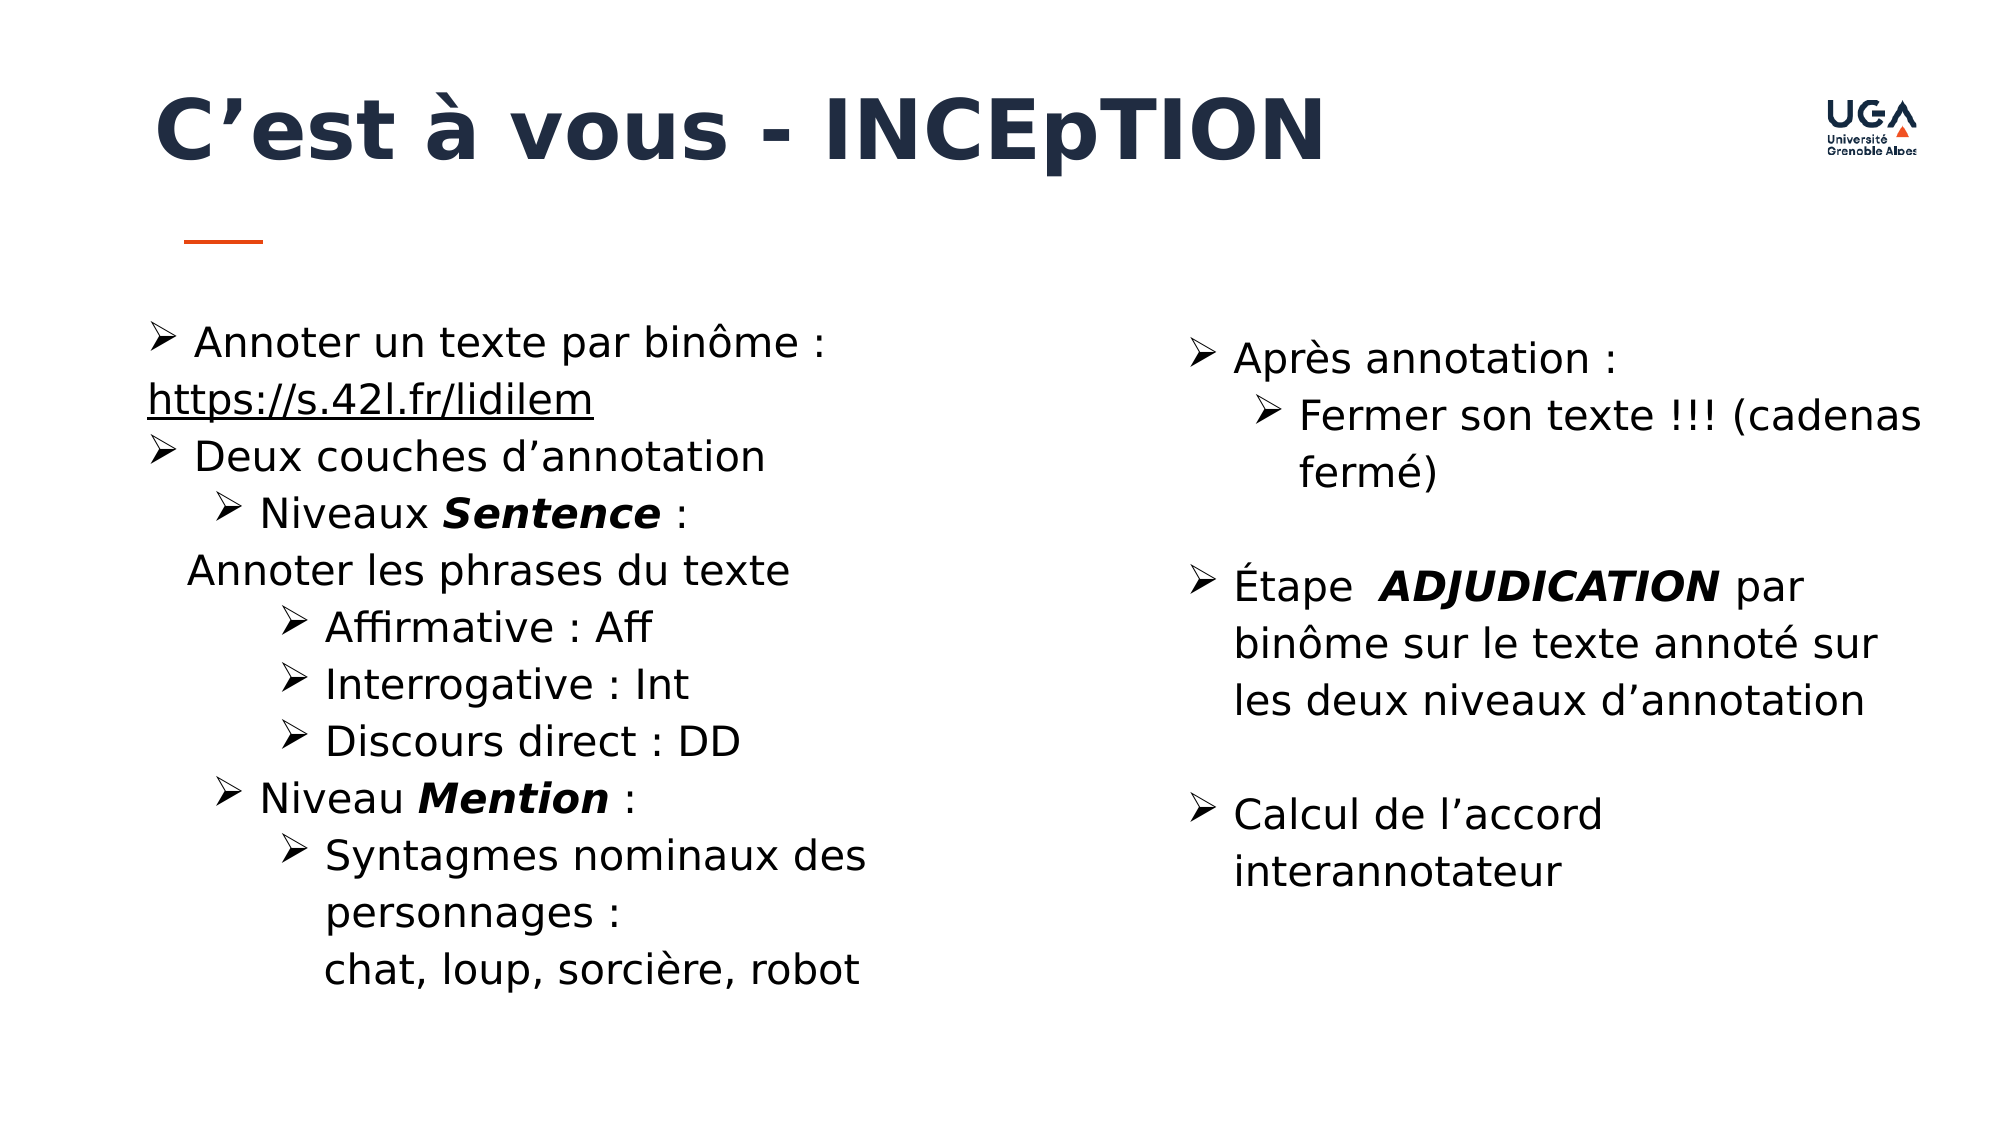

C’est à vous - INCEpTION
Annoter un texte par binôme :
https://s.42l.fr/lidilem
Deux couches d’annotation
Niveaux Sentence :
   Annoter les phrases du texte
Affirmative : Aff
Interrogative : Int
Discours direct : DD
Niveau Mention :
Syntagmes nominaux des personnages :
  chat, loup, sorcière, robot

Après annotation :
Fermer son texte !!! (cadenas fermé)

Étape  ADJUDICATION par binôme sur le texte annoté sur les deux niveaux d’annotation

Calcul de l’accord interannotateur